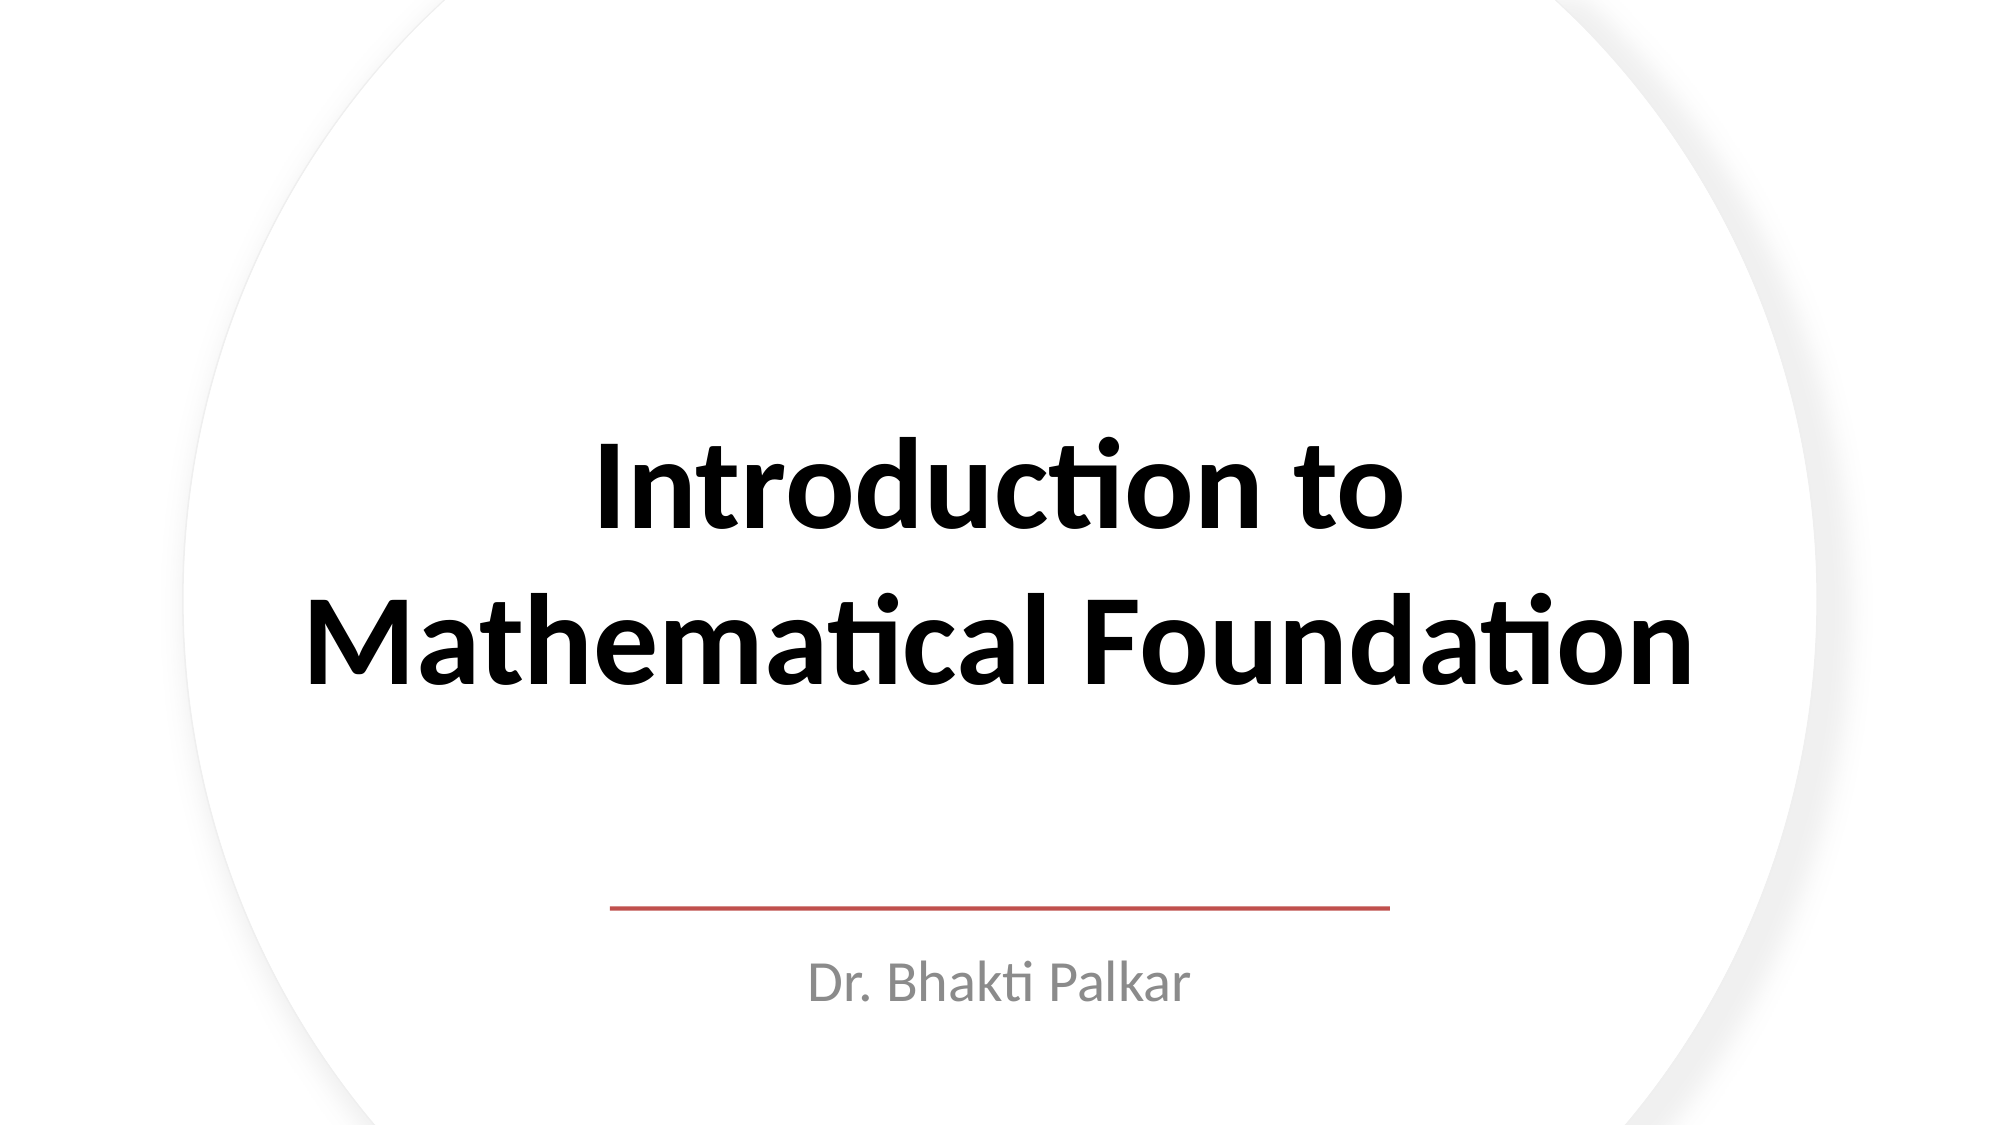

# Introduction to Mathematical Foundation

Dr. Bhakti Palkar